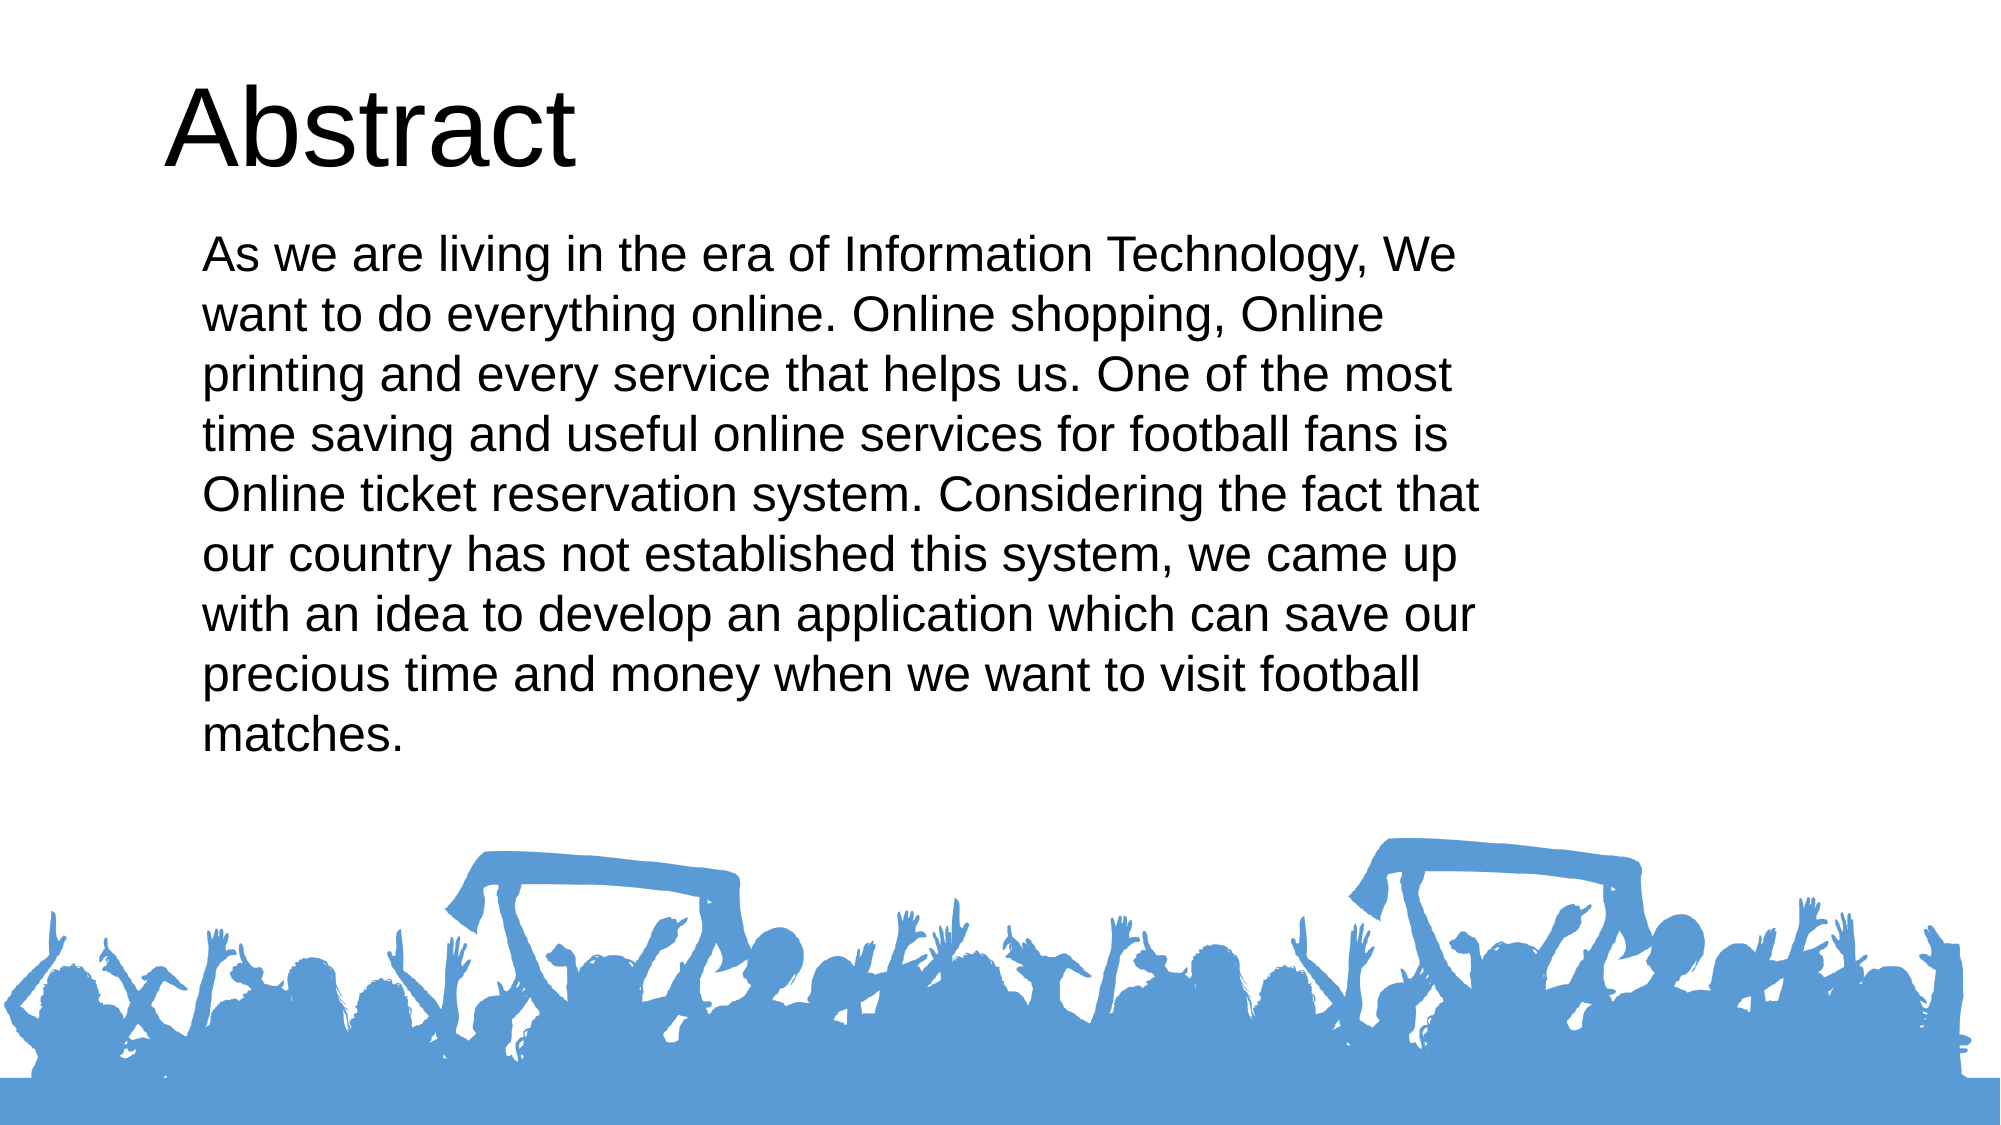

Abstract
As we are living in the era of Information Technology, We want to do everything online. Online shopping, Online printing and every service that helps us. One of the most time saving and useful online services for football fans is Online ticket reservation system. Considering the fact that our country has not established this system, we came up with an idea to develop an application which can save our precious time and money when we want to visit football matches.